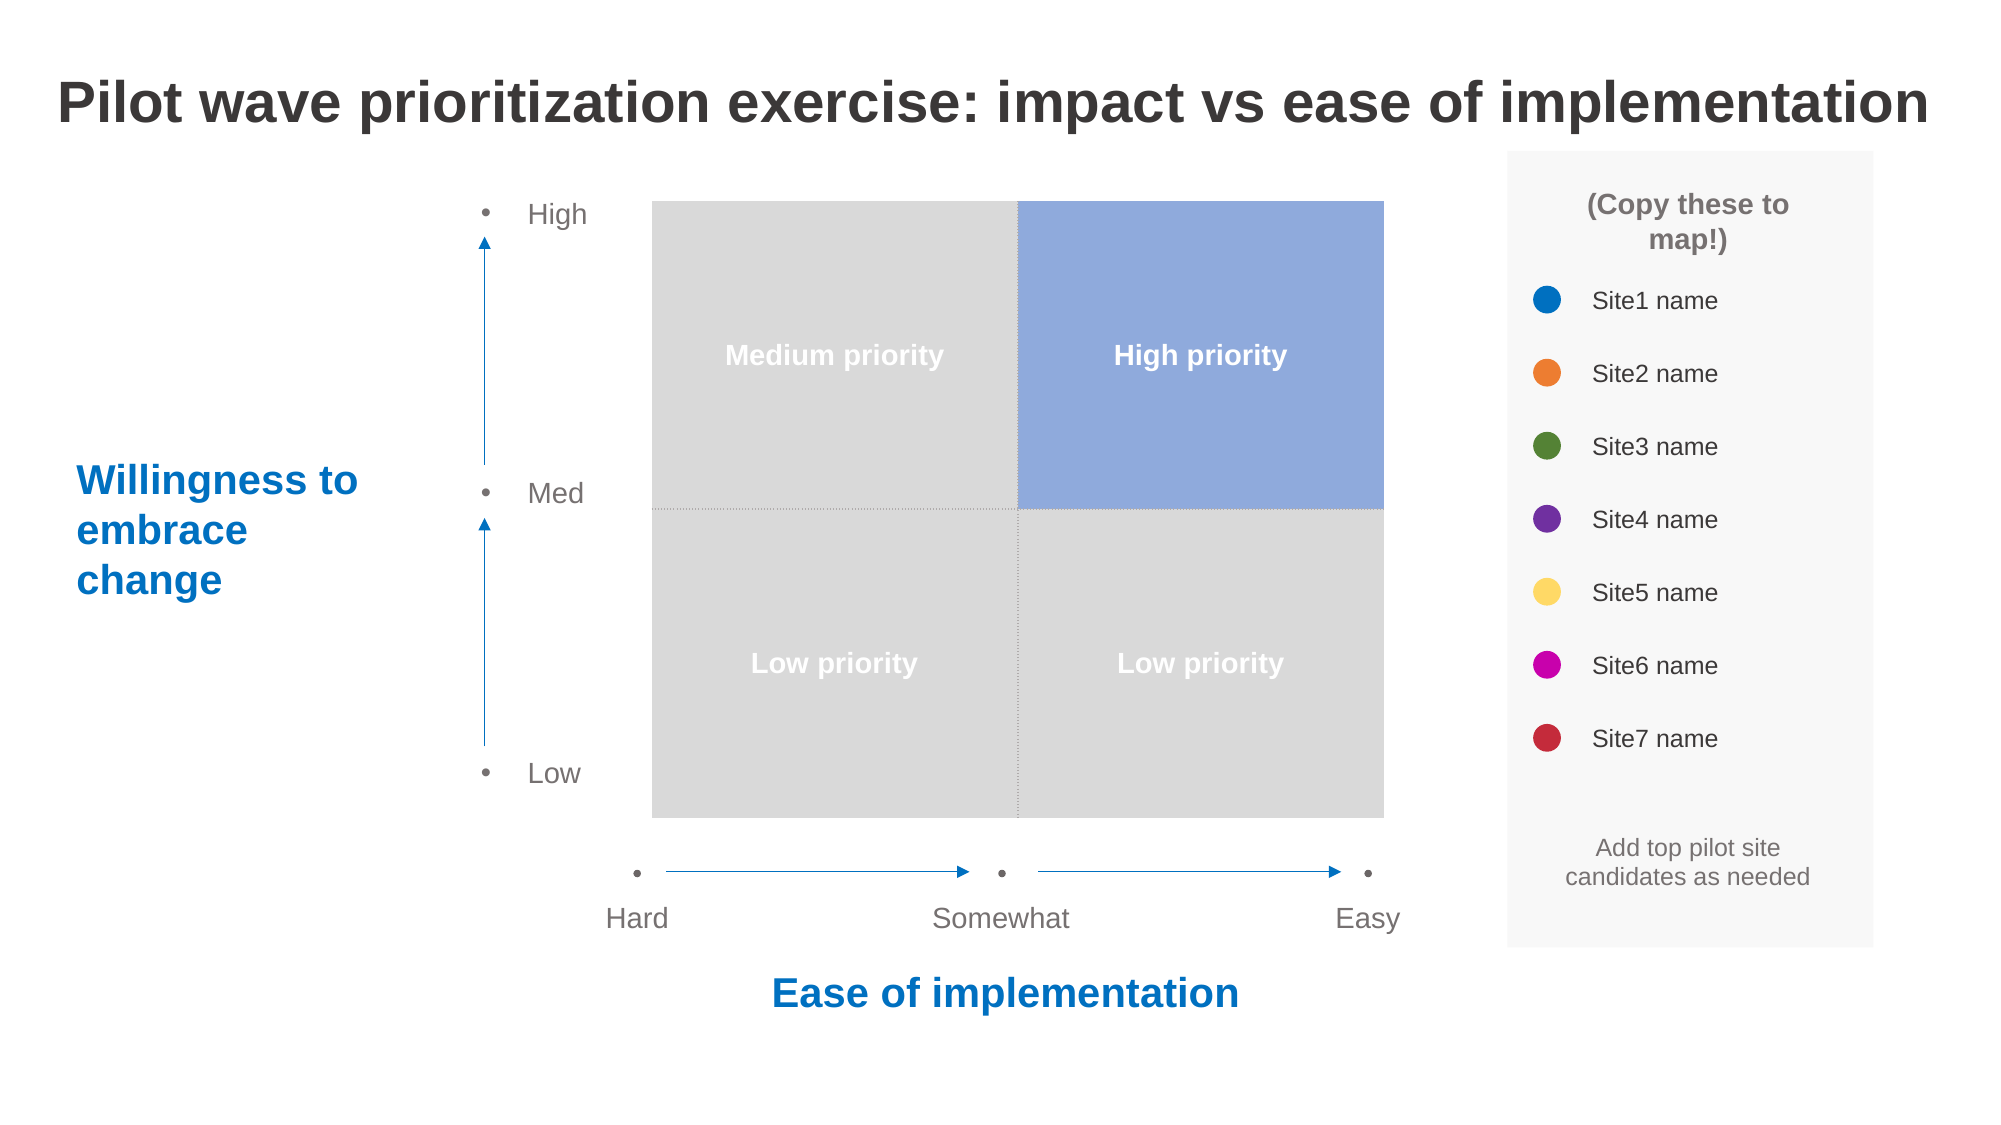

# Pilot wave prioritization exercise: impact vs ease of implementation

(Copy these to map!)
High

Med

Low
| Medium priority | High priority |
| --- | --- |
| Low priority | Low priority |
Site1 name

Site2 name

Site3 name

Willingness to embrace change
Site4 name

Site5 name

Site6 name

Site7 name

Add top pilot site candidates as needed

Hard
Somewhat
Easy
Ease of implementation